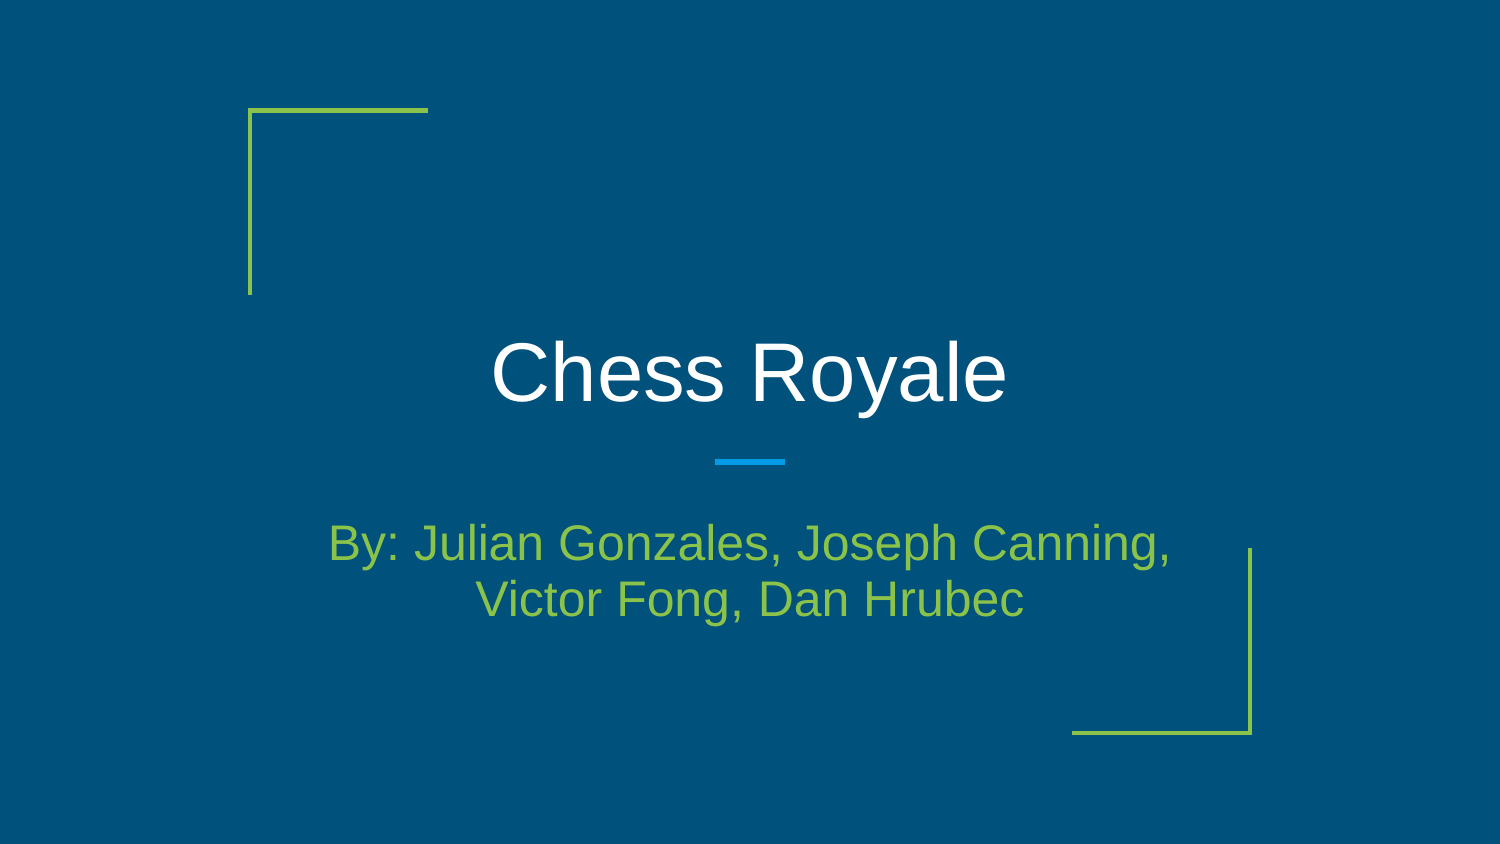

# Chess Royale
By: Julian Gonzales, Joseph Canning, Victor Fong, Dan Hrubec